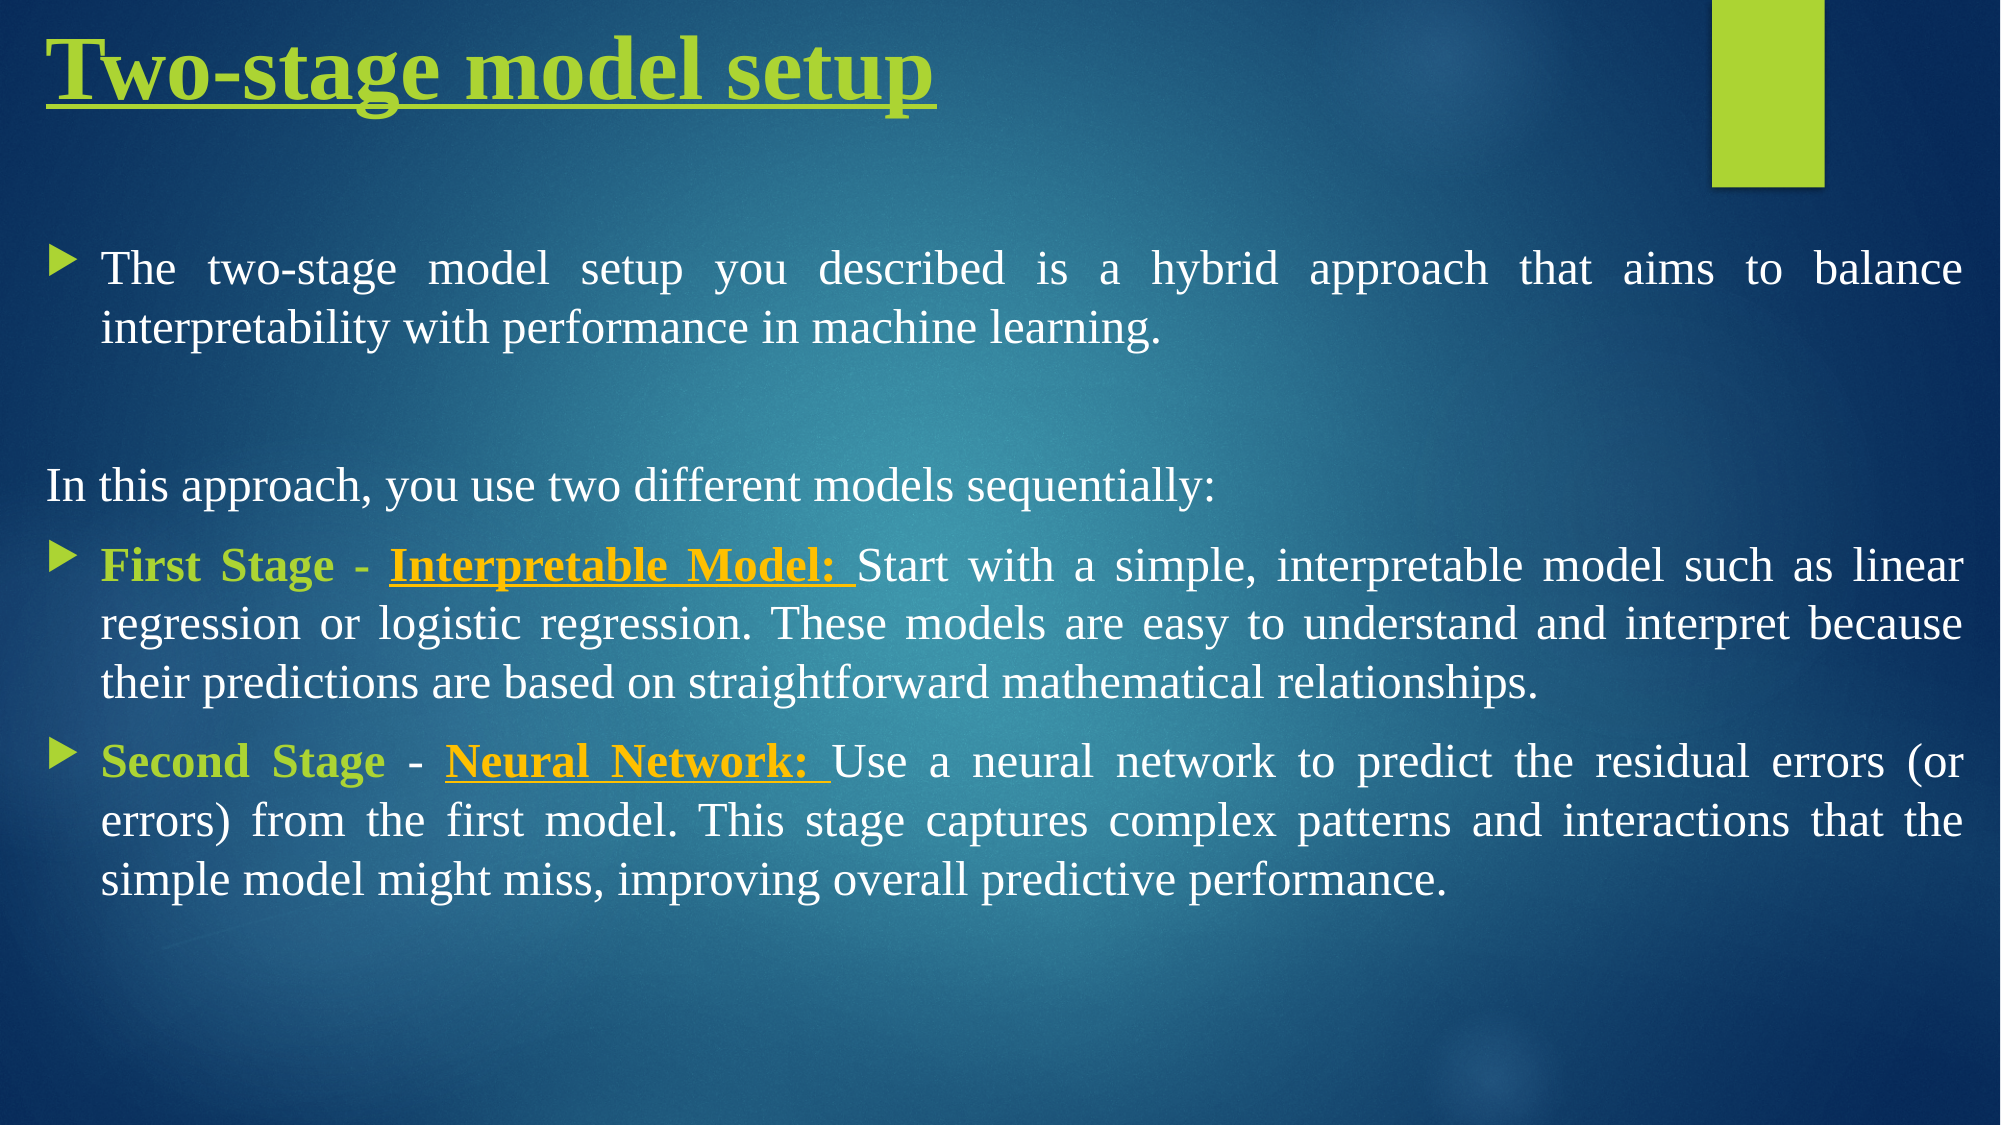

# Two‐stage model setup
The two-stage model setup you described is a hybrid approach that aims to balance interpretability with performance in machine learning.

In this approach, you use two different models sequentially:
First Stage - Interpretable Model: Start with a simple, interpretable model such as linear regression or logistic regression. These models are easy to understand and interpret because their predictions are based on straightforward mathematical relationships.
Second Stage - Neural Network: Use a neural network to predict the residual errors (or errors) from the first model. This stage captures complex patterns and interactions that the simple model might miss, improving overall predictive performance.